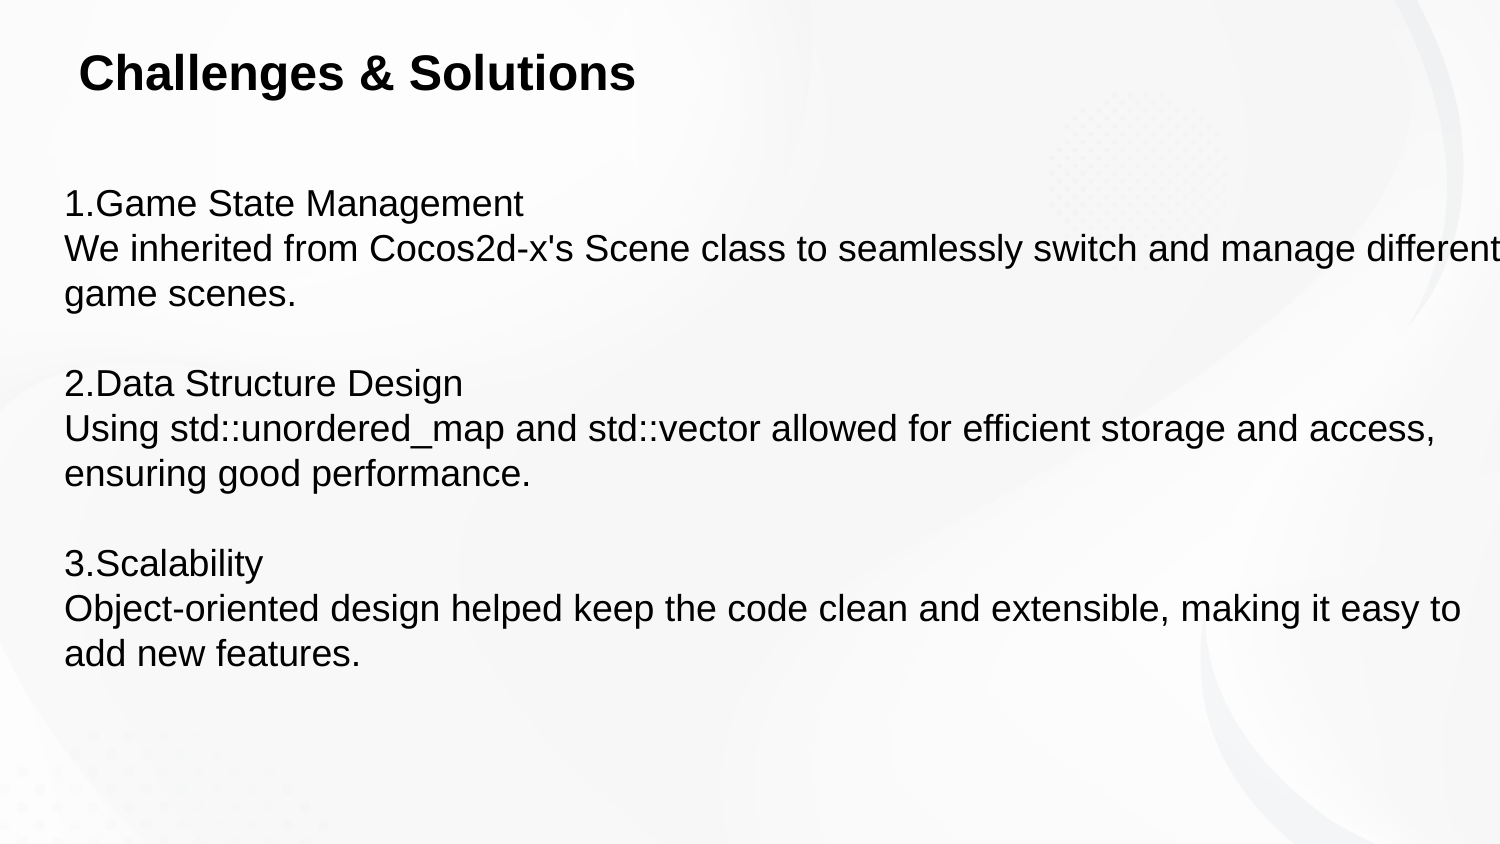

Challenges & Solutions
1.Game State Management
We inherited from Cocos2d-x's Scene class to seamlessly switch and manage different game scenes.

2.Data Structure Design
Using std::unordered_map and std::vector allowed for efficient storage and access, ensuring good performance.

3.Scalability
Object-oriented design helped keep the code clean and extensible, making it easy to add new features.